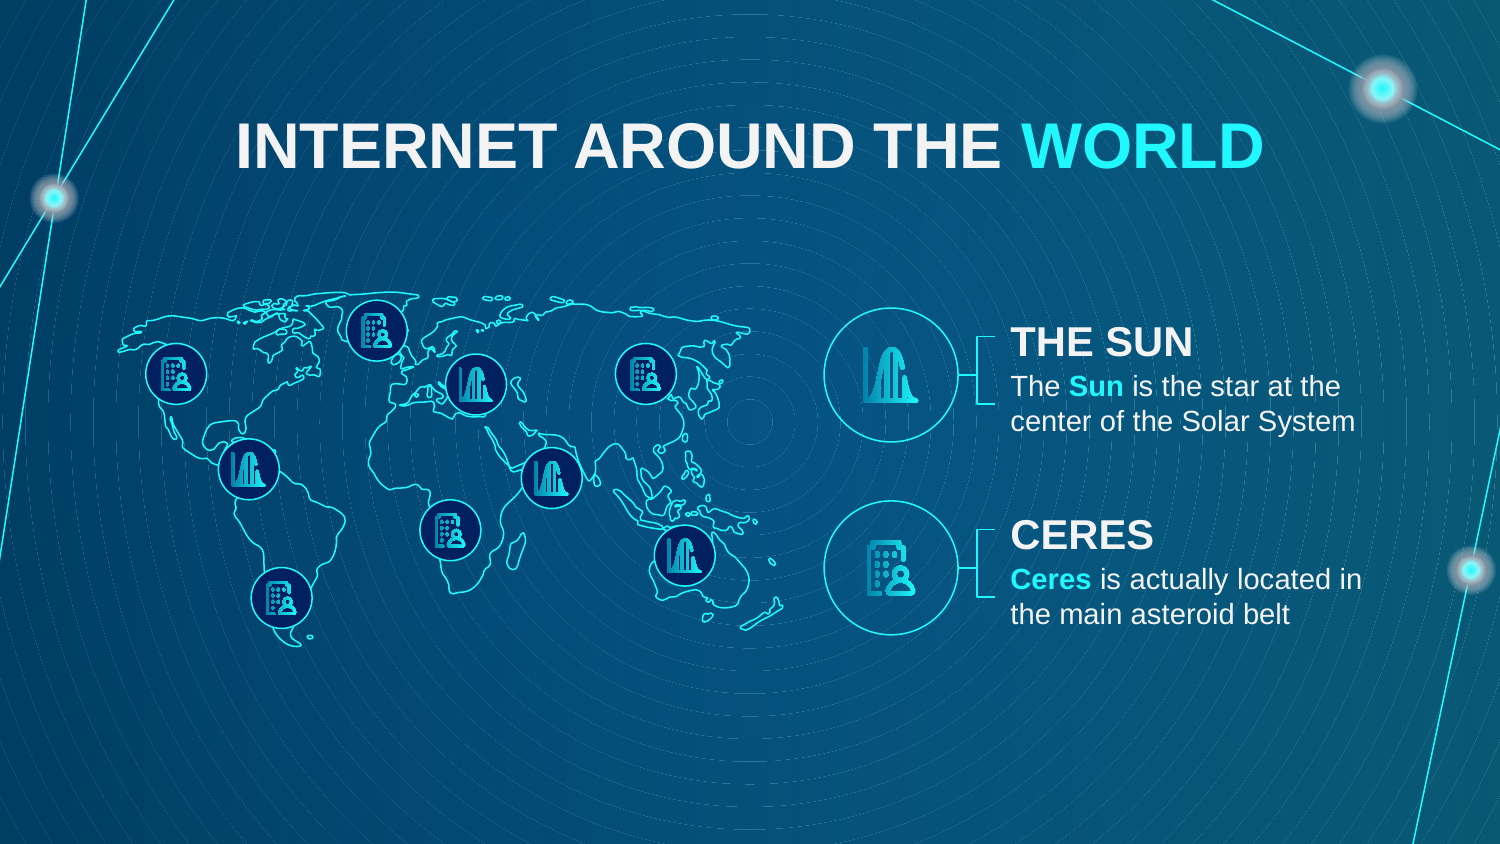

# INTERNET AROUND THE WORLD

THE SUN

The Sun is the star at the center of the Solar System

CERES

Ceres is actually located in the main asteroid belt